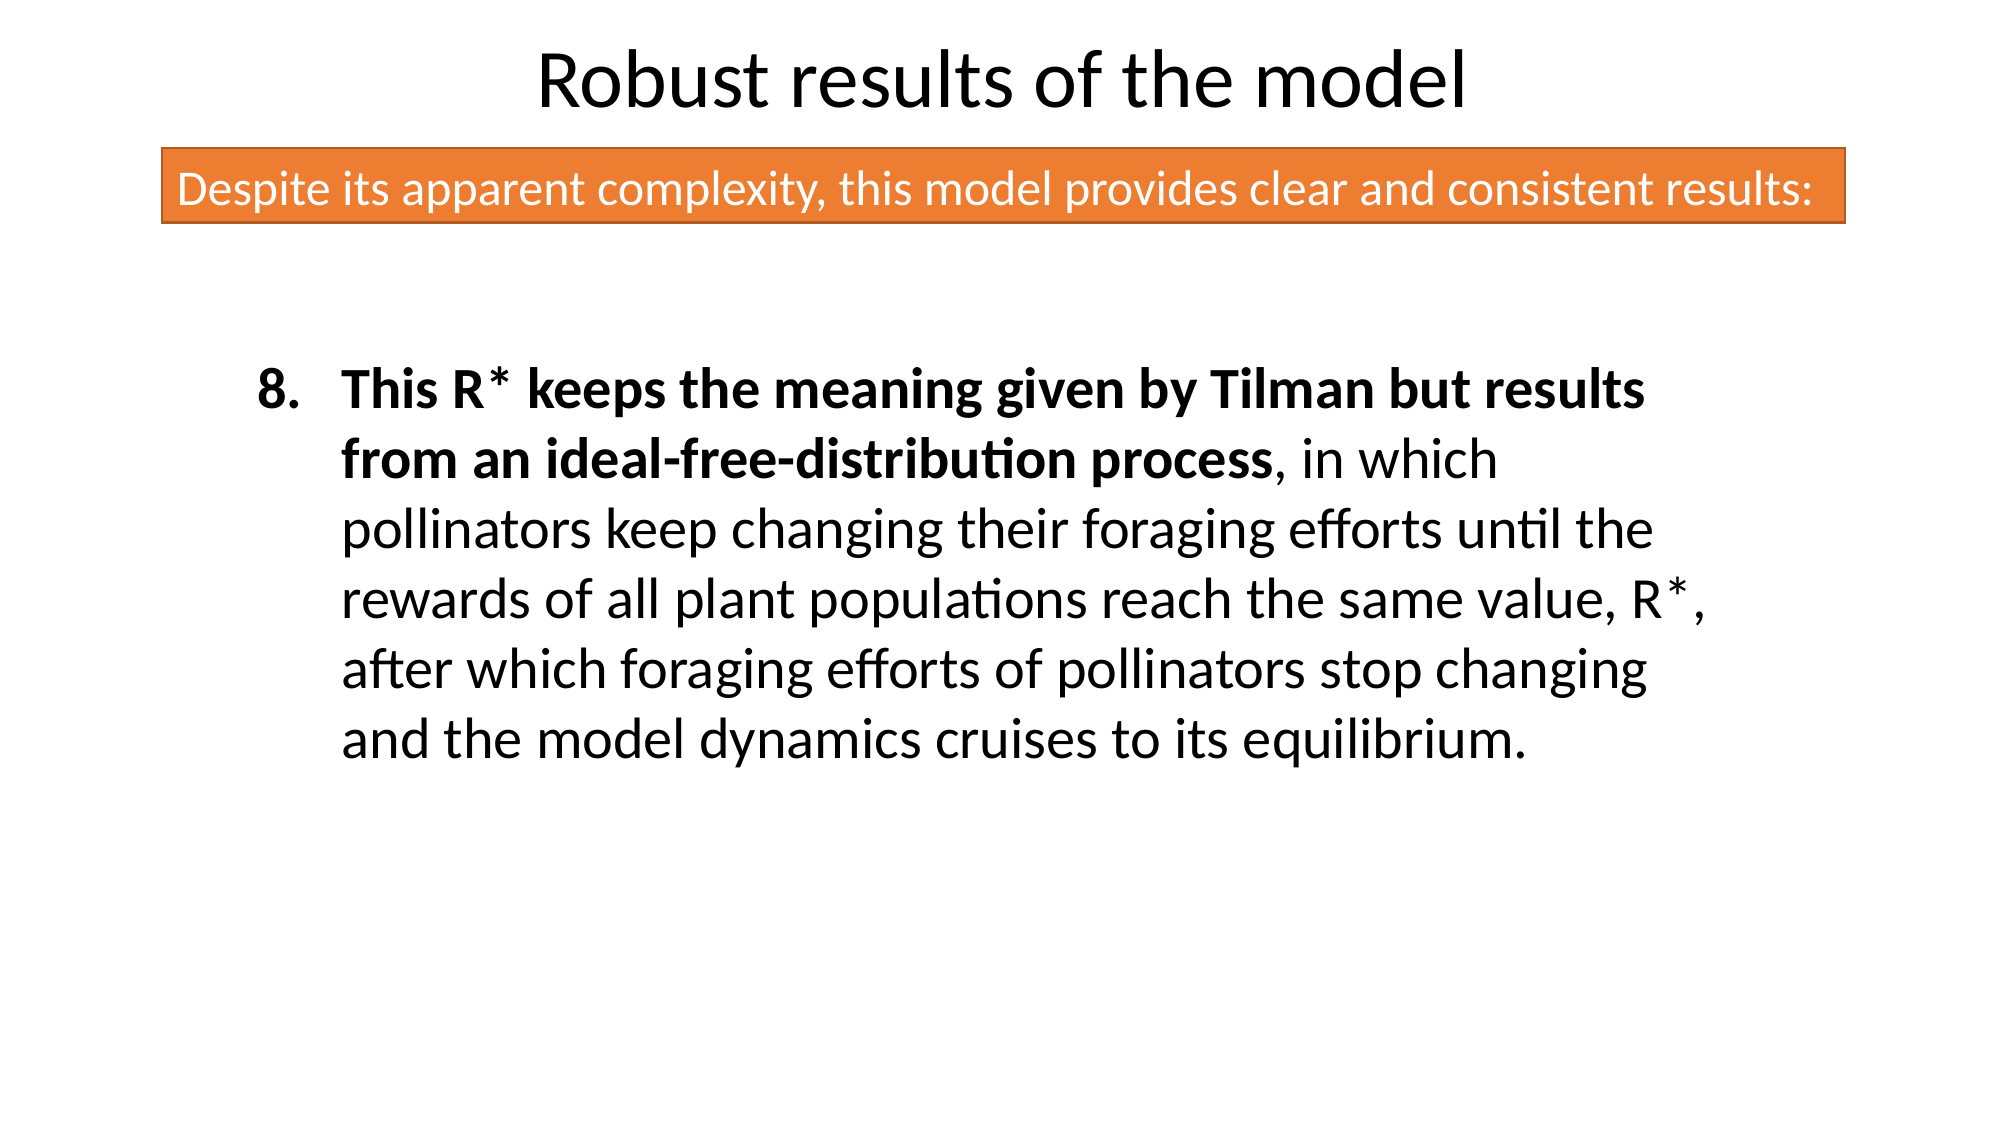

Robust results of the model
Despite its apparent complexity, this model provides clear and consistent results:
This R* keeps the meaning given by Tilman but results from an ideal-free-distribution process, in which pollinators keep changing their foraging efforts until the rewards of all plant populations reach the same value, R*, after which foraging efforts of pollinators stop changing and the model dynamics cruises to its equilibrium.